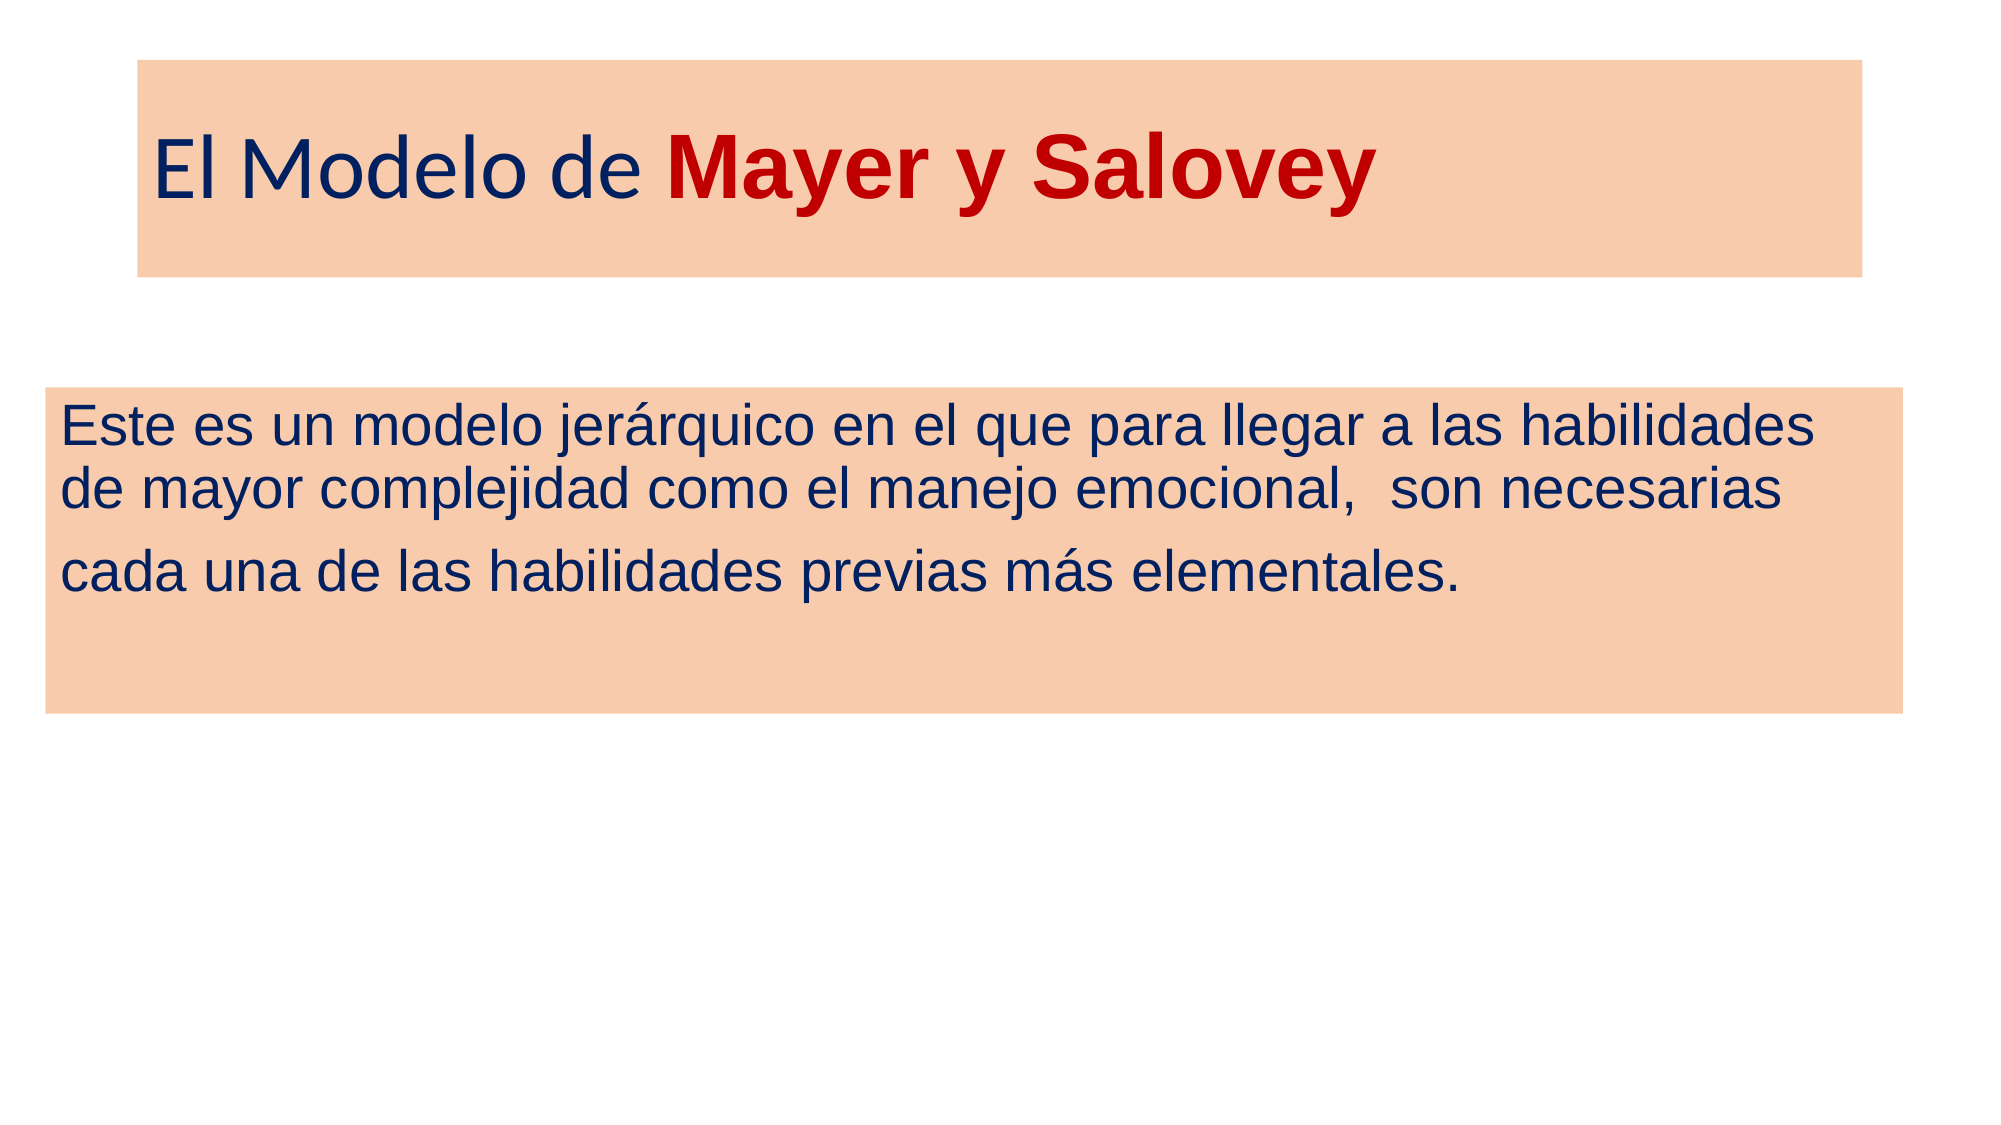

# El Modelo de Mayer y Salovey
Este es un modelo jerárquico en el que para llegar a las habilidades de mayor complejidad como el manejo emocional,  son necesarias
cada una de las habilidades previas más elementales.